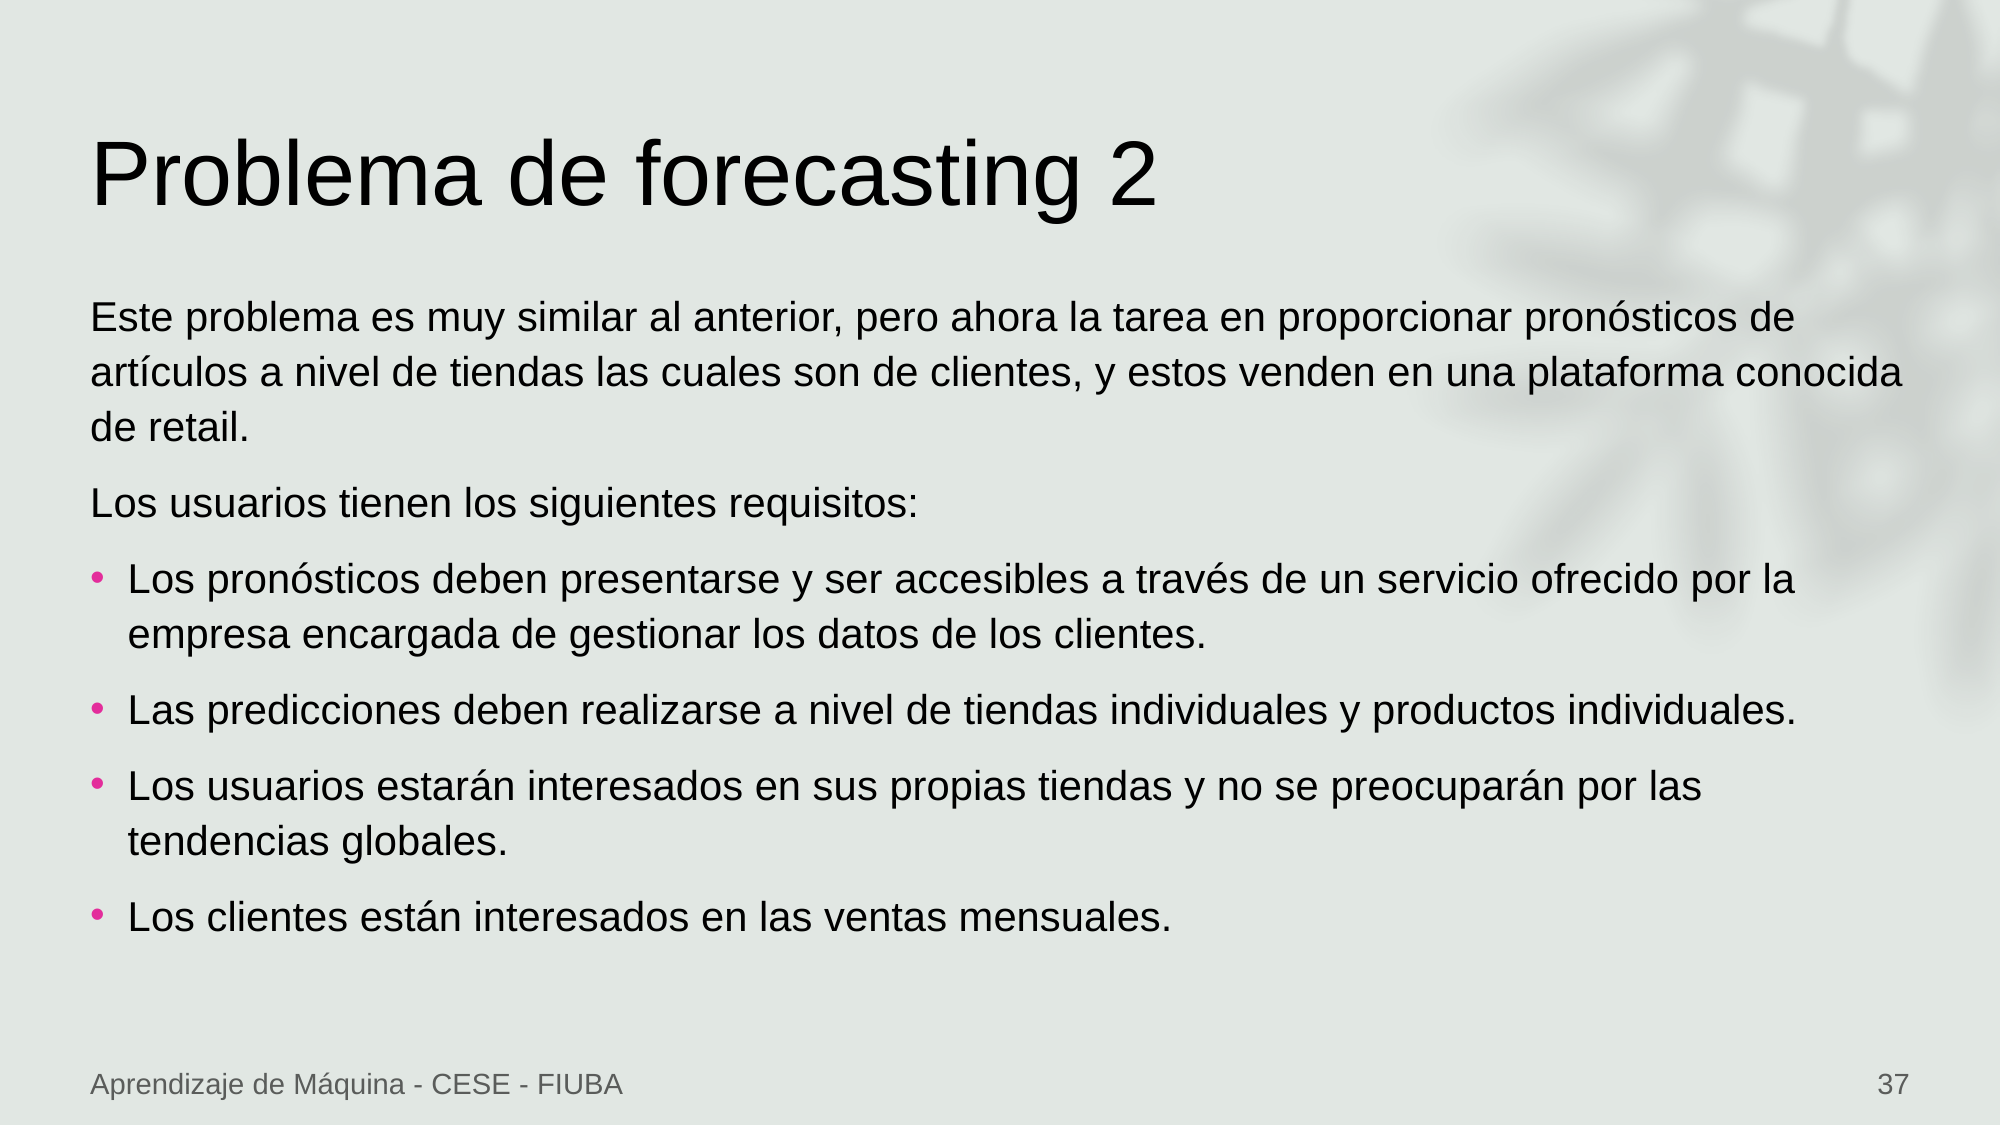

# Problema de forecasting 2
Este problema es muy similar al anterior, pero ahora la tarea en proporcionar pronósticos de artículos a nivel de tiendas las cuales son de clientes, y estos venden en una plataforma conocida de retail.
Los usuarios tienen los siguientes requisitos:
Los pronósticos deben presentarse y ser accesibles a través de un servicio ofrecido por la empresa encargada de gestionar los datos de los clientes.
Las predicciones deben realizarse a nivel de tiendas individuales y productos individuales.
Los usuarios estarán interesados en sus propias tiendas y no se preocuparán por las tendencias globales.
Los clientes están interesados en las ventas mensuales.
Aprendizaje de Máquina - CESE - FIUBA
37